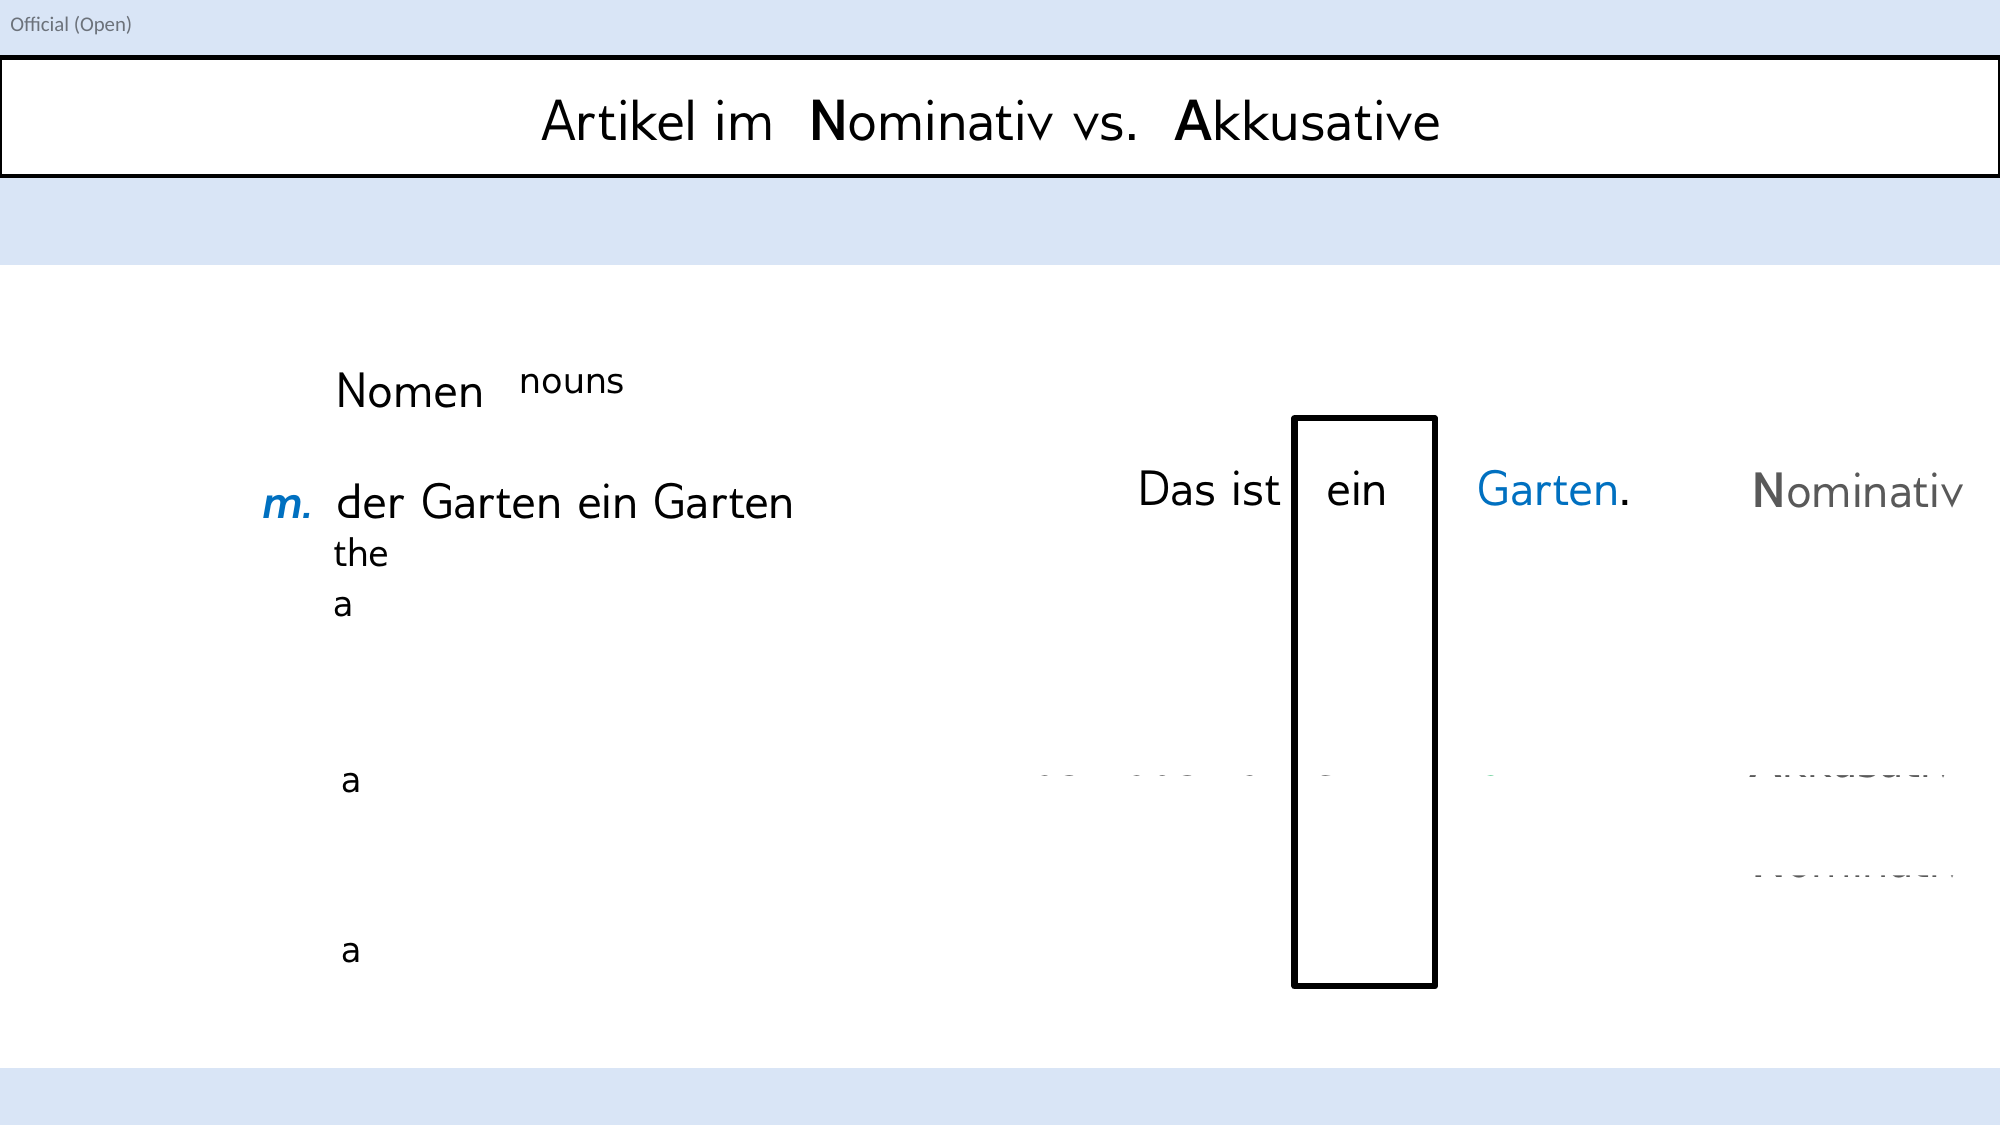

Artikel im  Nominativ vs.  Akkusative
ß
Nomen
nouns
         Das ist   ein      Garten.
Das Haus hat  einen  Garten.
         Das ist   ein      Bad.
Das Haus hat  ein     Bad.
         Das ist   eine     Küche.
Das Haus hat  eine    Küche.

Nominativ
m.
der Garten ein Garten
Akkusativ
the			    a

n.
Nominativ
das Bad    ein Bad

Akkusativ
the			    a

f.
die Küche eine Küche
Nominativ

the			     a
Akkusativ